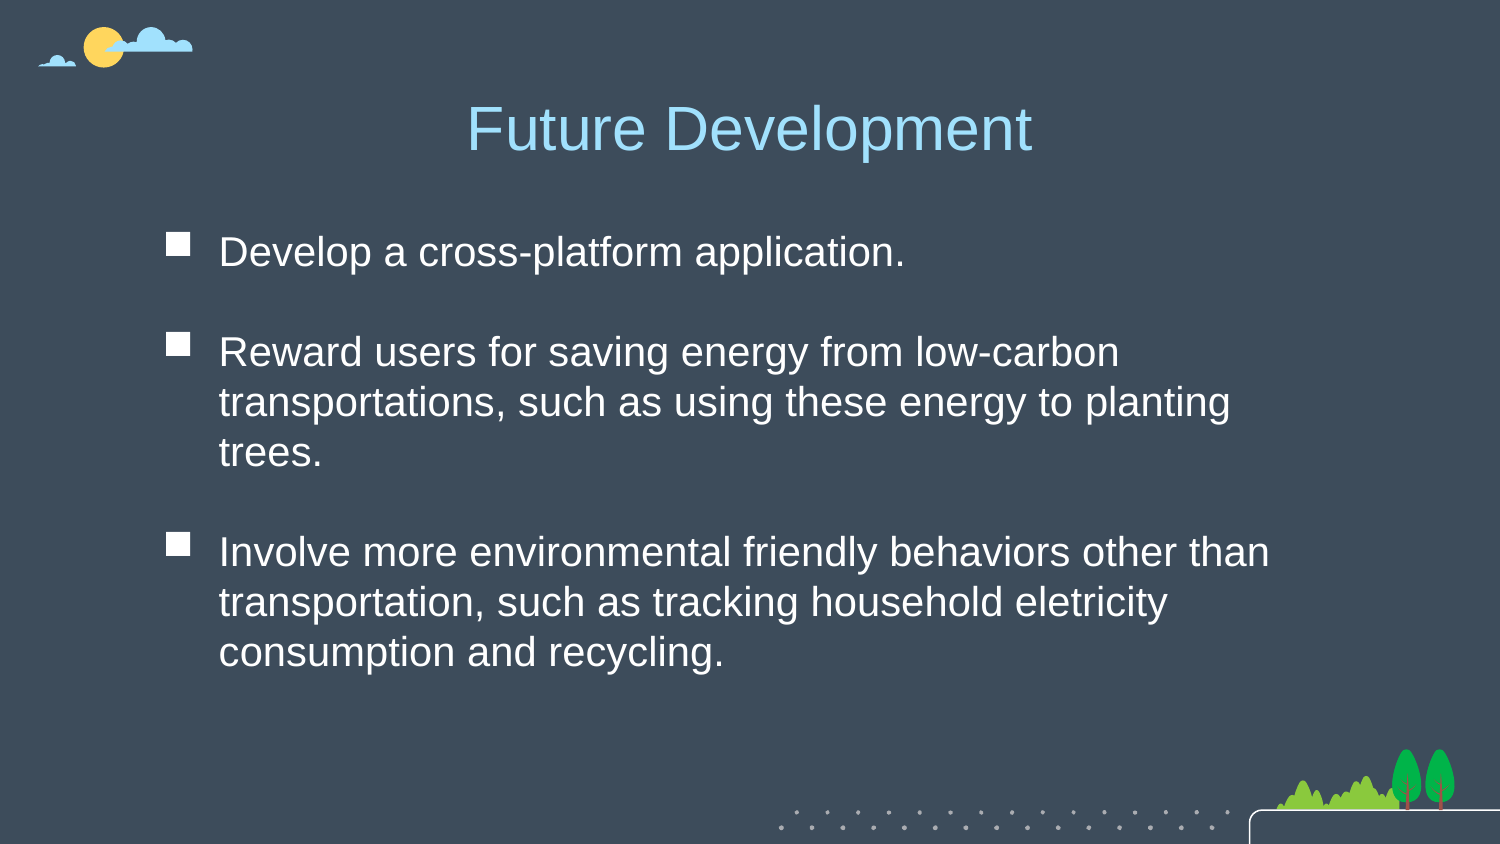

# Future Development
Develop a cross-platform application.

Reward users for saving energy from low-carbon transportations, such as using these energy to planting trees.

Involve more environmental friendly behaviors other than transportation, such as tracking household eletricity consumption and recycling.